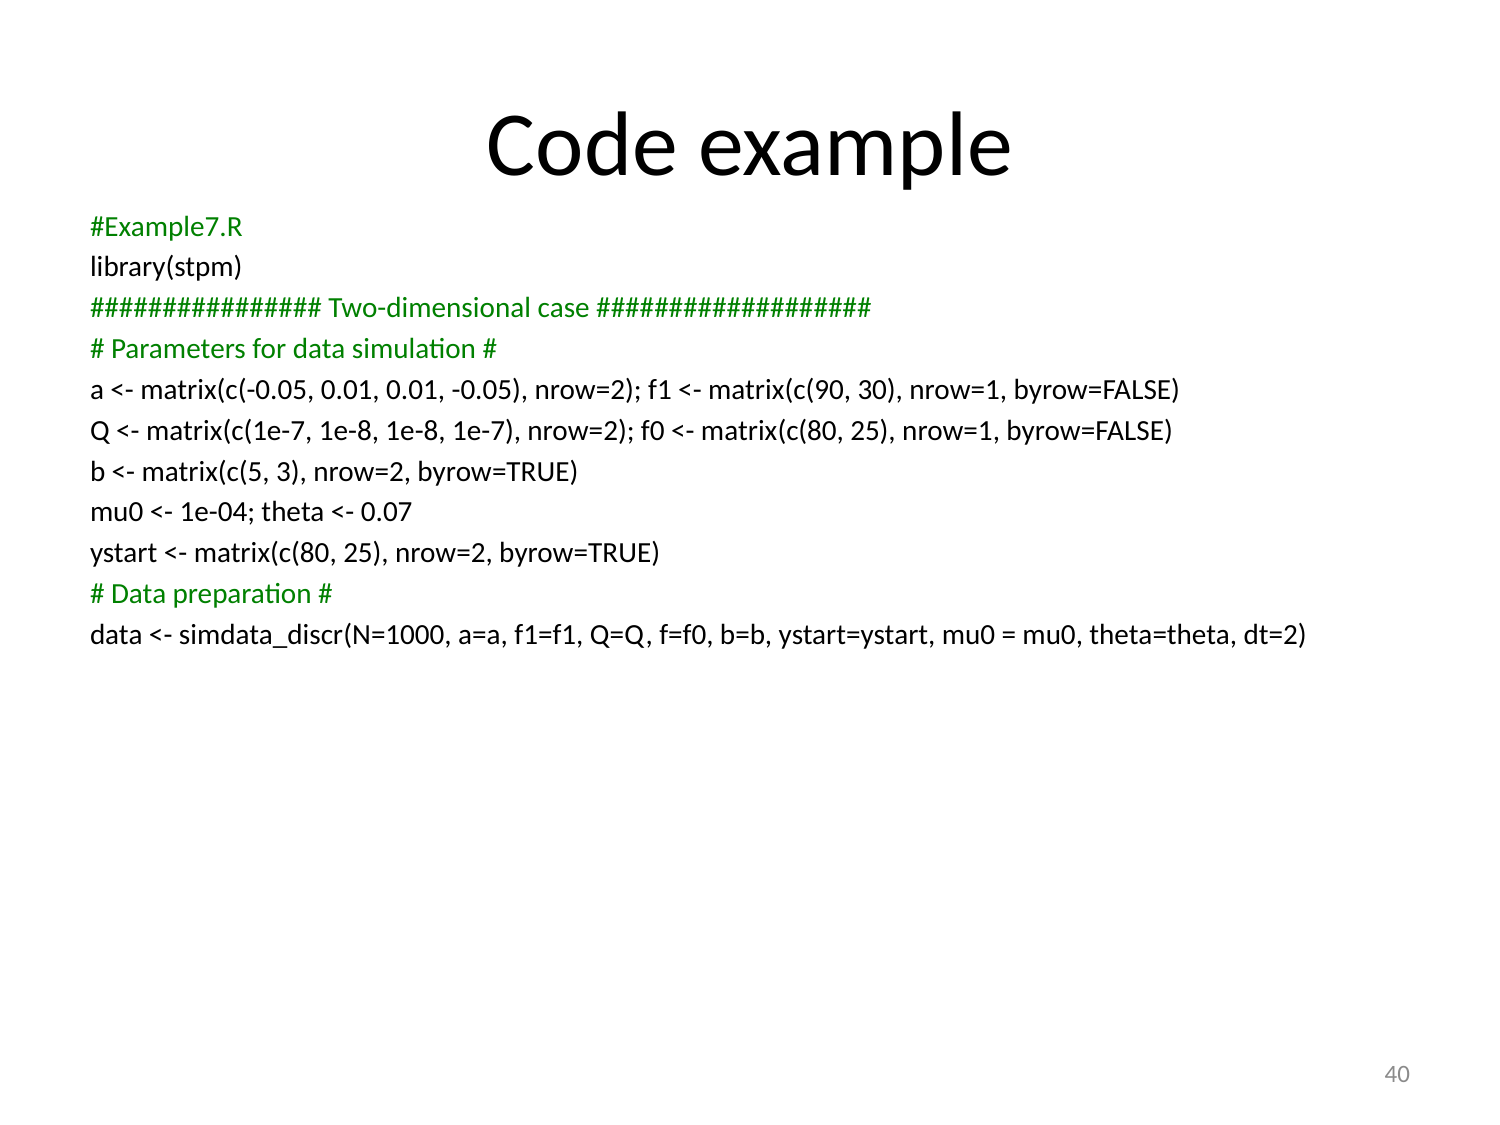

# Code example
#Example7.R
library(stpm)
################ Two-dimensional case ###################
# Parameters for data simulation #
a <- matrix(c(-0.05, 0.01, 0.01, -0.05), nrow=2); f1 <- matrix(c(90, 30), nrow=1, byrow=FALSE)
Q <- matrix(c(1e-7, 1e-8, 1e-8, 1e-7), nrow=2); f0 <- matrix(c(80, 25), nrow=1, byrow=FALSE)
b <- matrix(c(5, 3), nrow=2, byrow=TRUE)
mu0 <- 1e-04; theta <- 0.07
ystart <- matrix(c(80, 25), nrow=2, byrow=TRUE)
# Data preparation #
data <- simdata_discr(N=1000, a=a, f1=f1, Q=Q, f=f0, b=b, ystart=ystart, mu0 = mu0, theta=theta, dt=2)
40